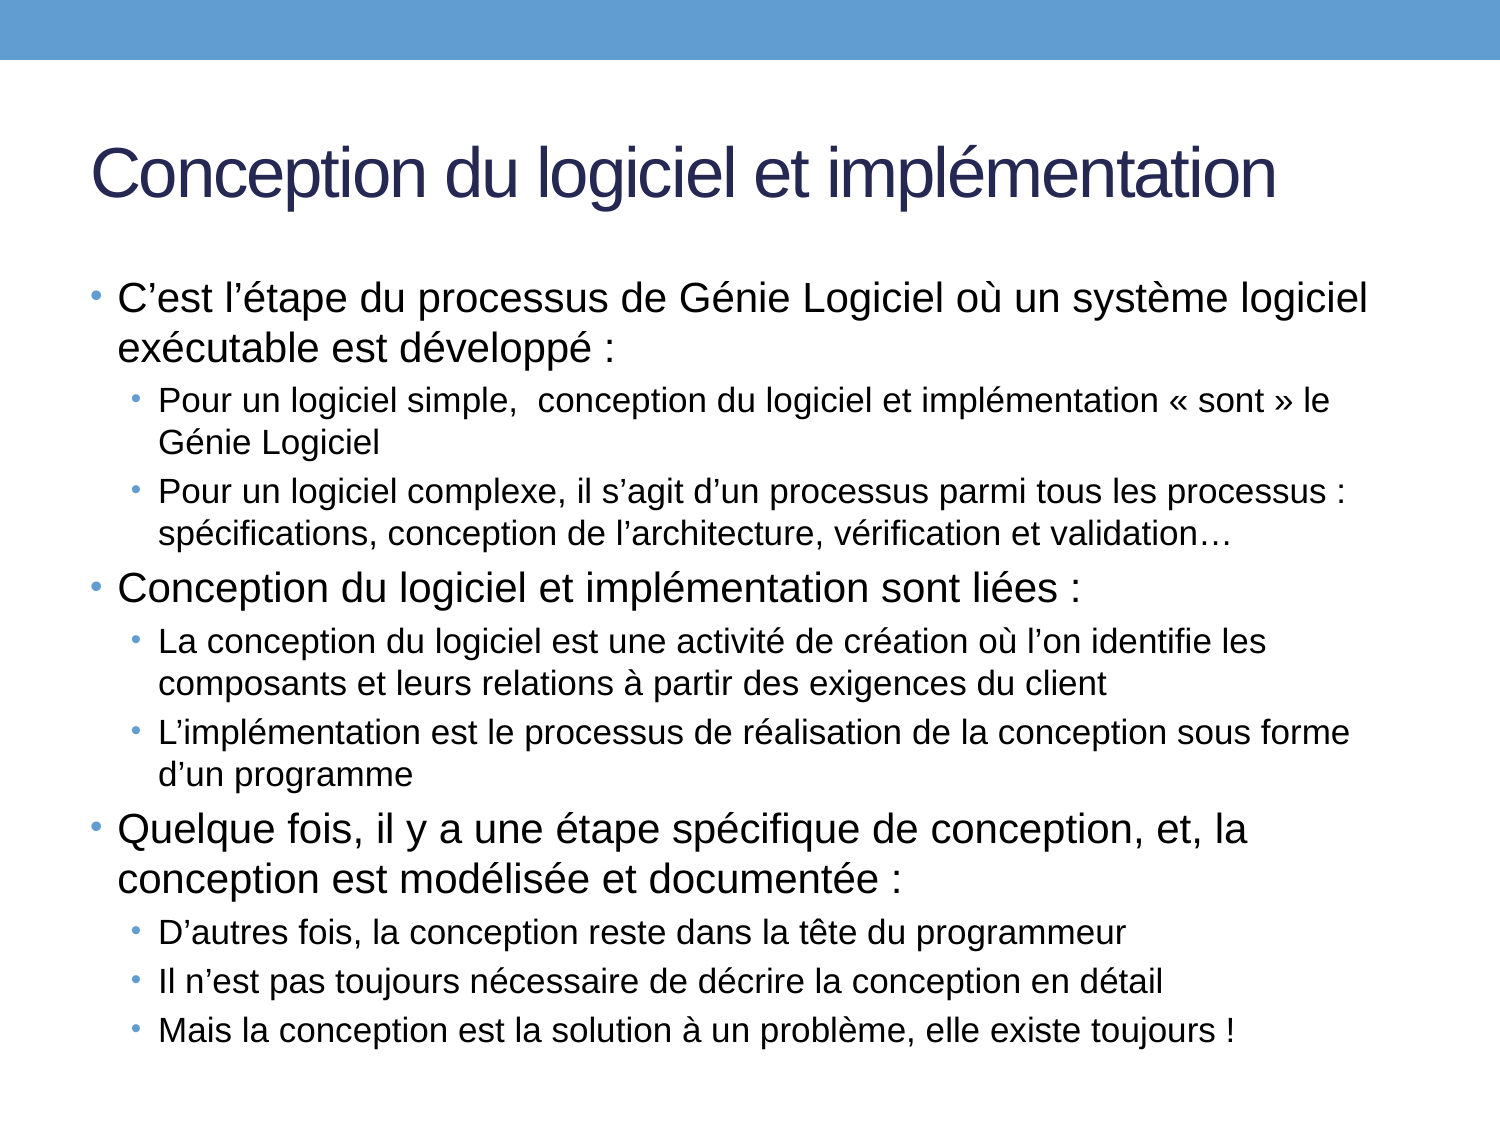

# Conception du logiciel et implémentation
C’est l’étape du processus de Génie Logiciel où un système logiciel exécutable est développé :
Pour un logiciel simple,  conception du logiciel et implémentation « sont » le Génie Logiciel
Pour un logiciel complexe, il s’agit d’un processus parmi tous les processus : spécifications, conception de l’architecture, vérification et validation…
Conception du logiciel et implémentation sont liées :
La conception du logiciel est une activité de création où l’on identifie les composants et leurs relations à partir des exigences du client
L’implémentation est le processus de réalisation de la conception sous forme d’un programme
Quelque fois, il y a une étape spécifique de conception, et, la conception est modélisée et documentée :
D’autres fois, la conception reste dans la tête du programmeur
Il n’est pas toujours nécessaire de décrire la conception en détail
Mais la conception est la solution à un problème, elle existe toujours !